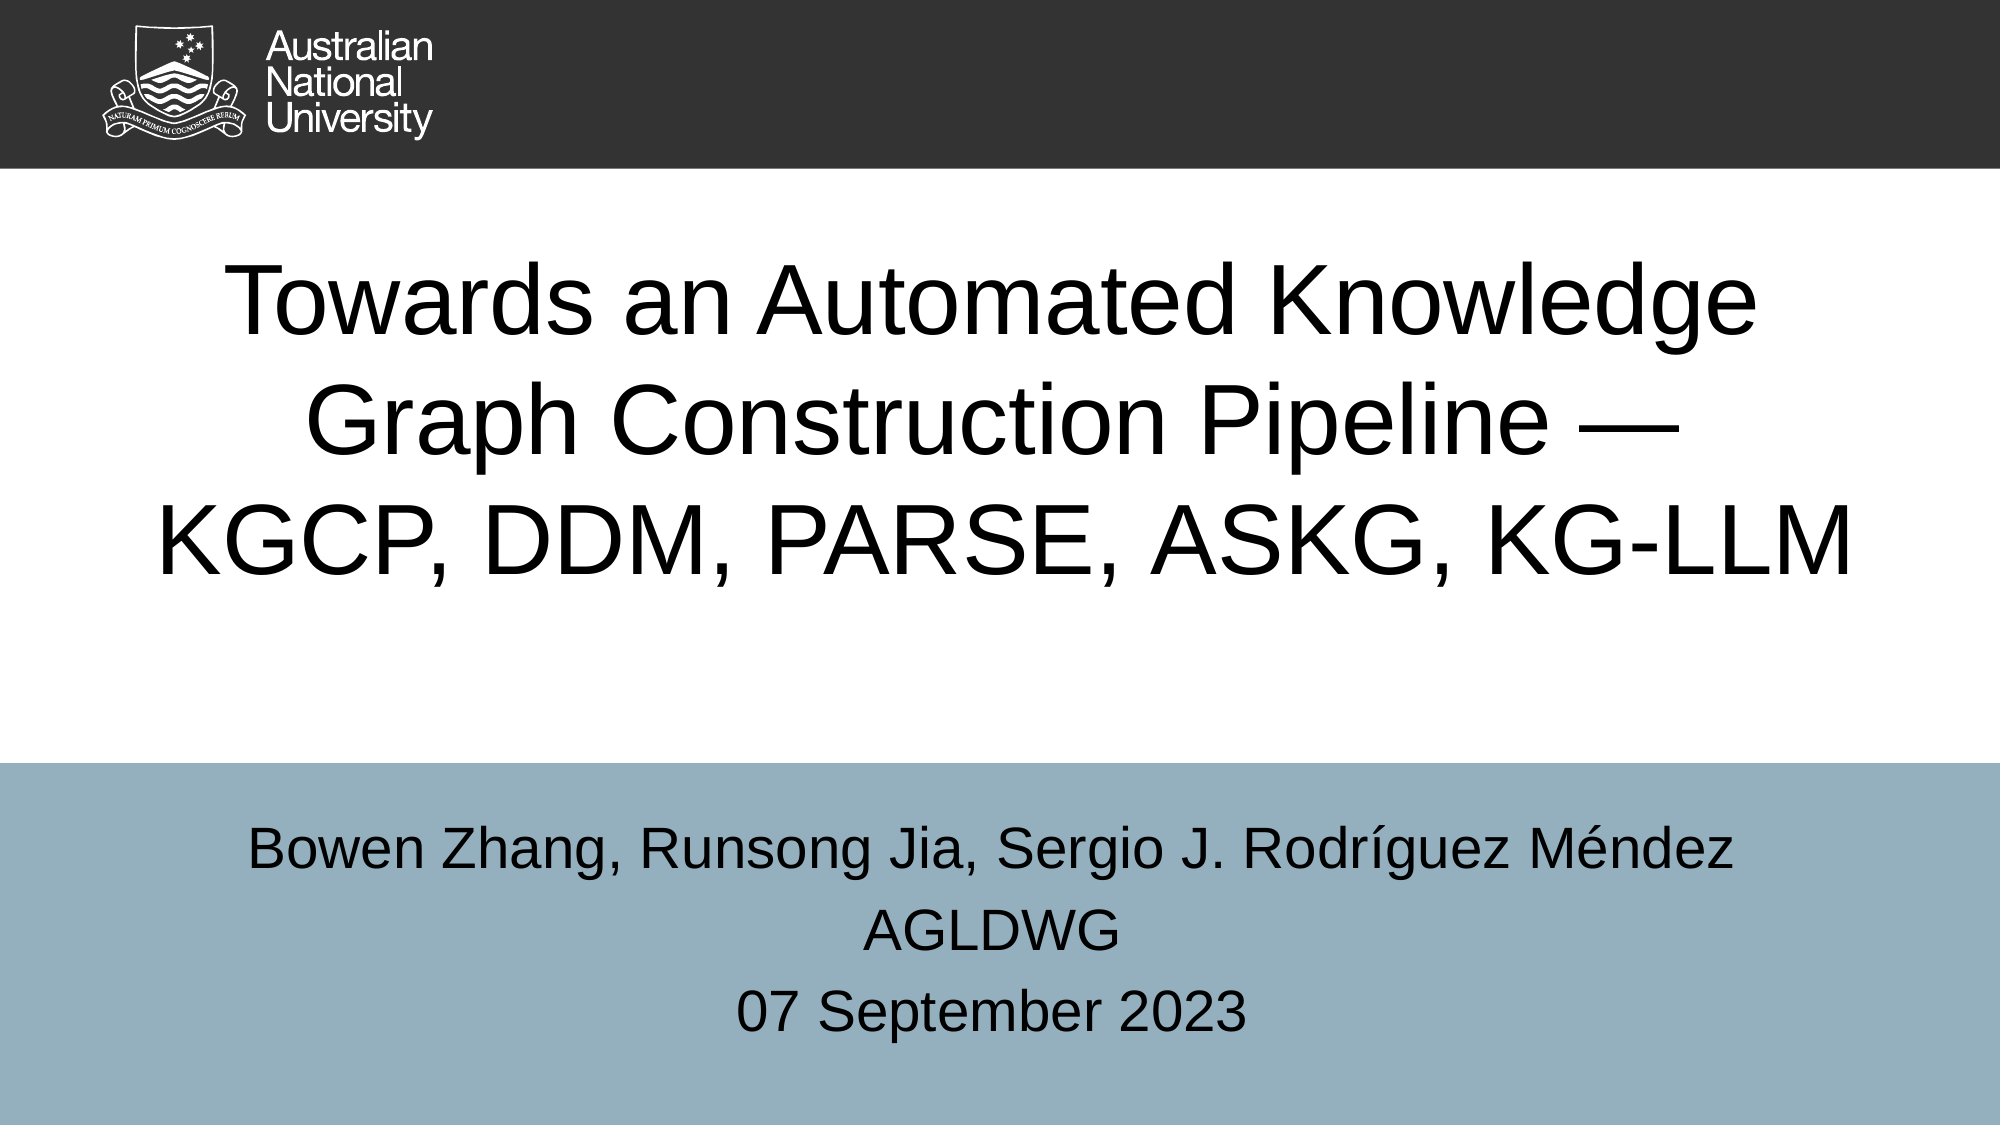

# Towards an Automated Knowledge Graph Construction Pipeline — KGCP, DDM, PARSE, ASKG, KG-LLM
Bowen Zhang, Runsong Jia, Sergio J. Rodríguez Méndez
AGLDWG
07 September 2023